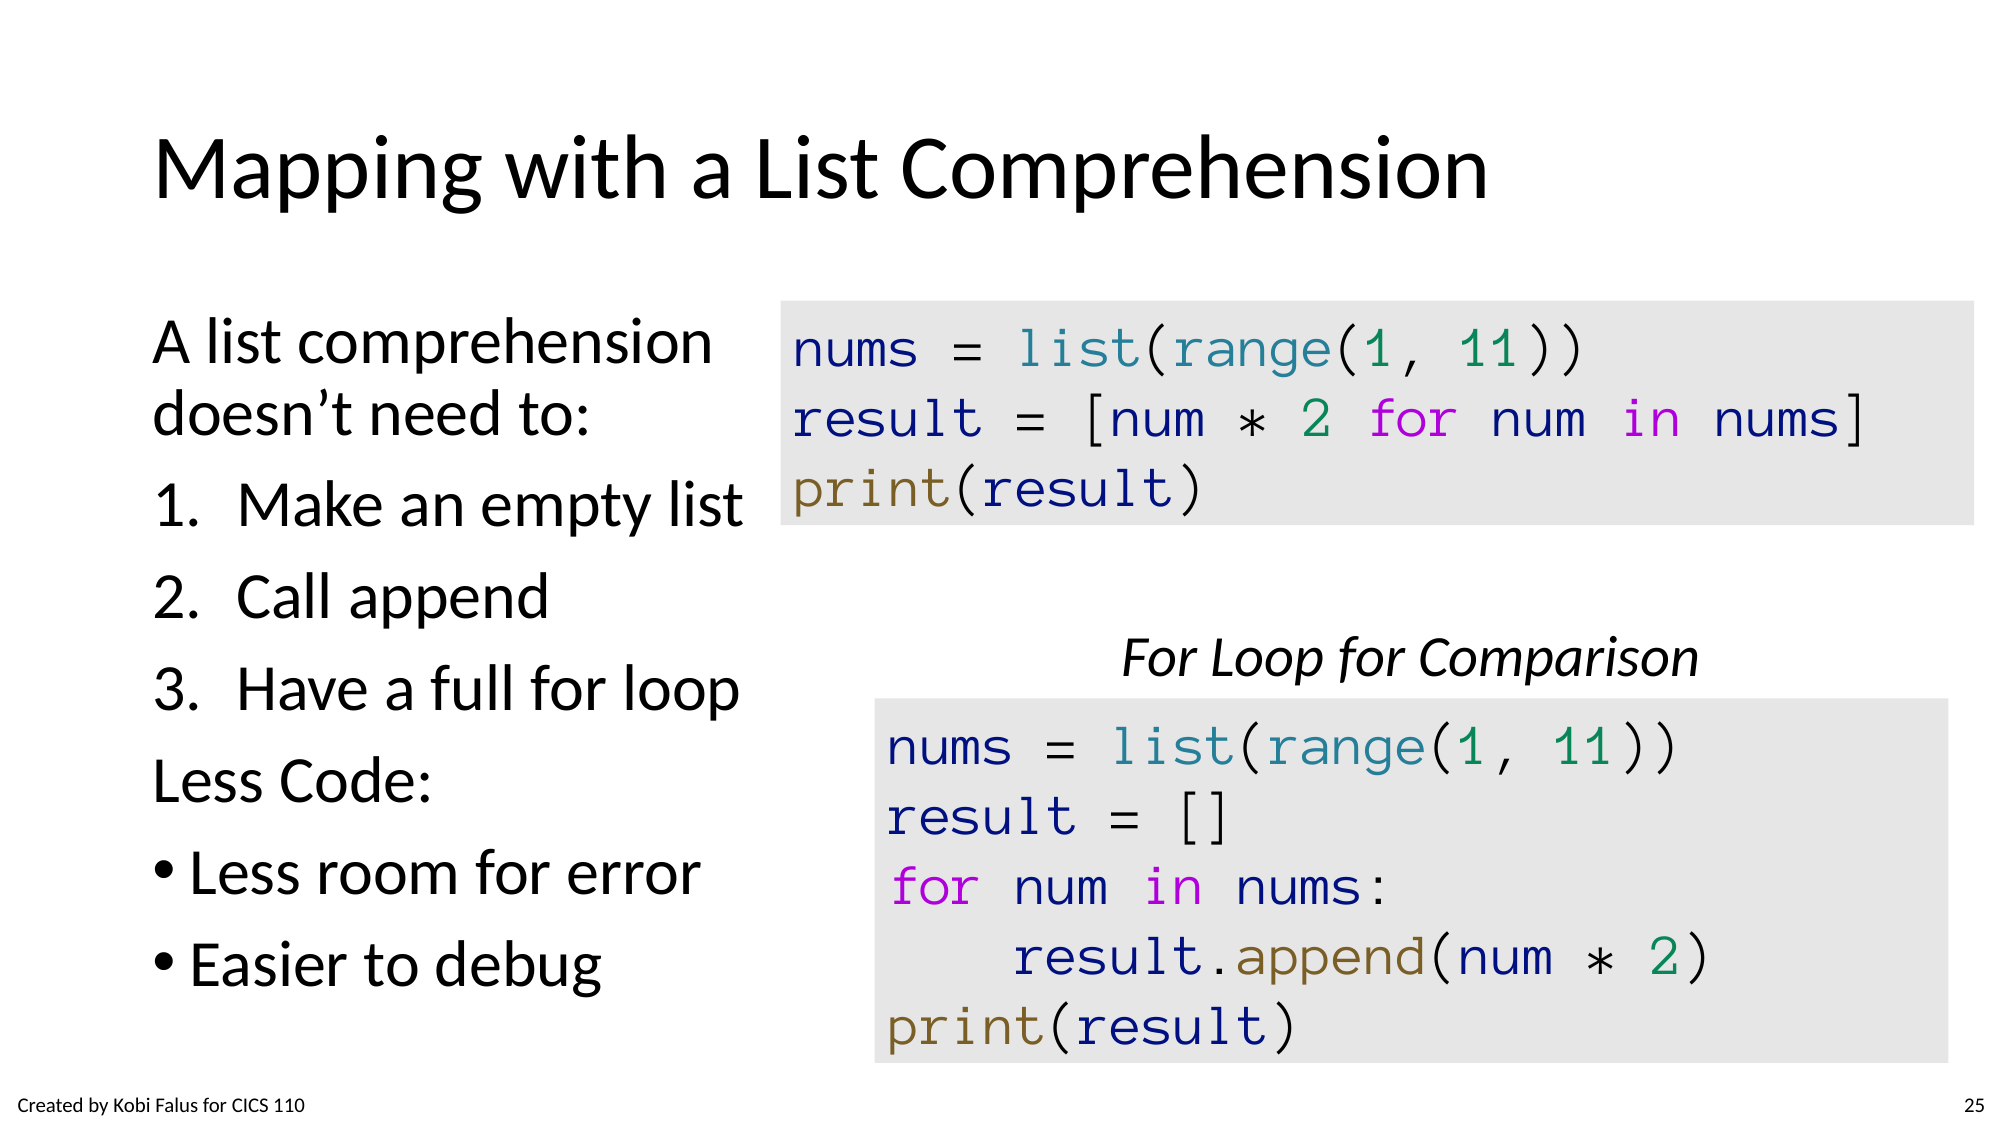

# Mapping with a List Comprehension
A list comprehension doesn’t need to:
Make an empty list
Call append
Have a full for loop
Less Code:
Less room for error
Easier to debug
nums = list(range(1, 11))
result = [num * 2 for num in nums]
print(result)
For Loop for Comparison
nums = list(range(1, 11))
result = []
for num in nums:
    result.append(num * 2)
print(result)